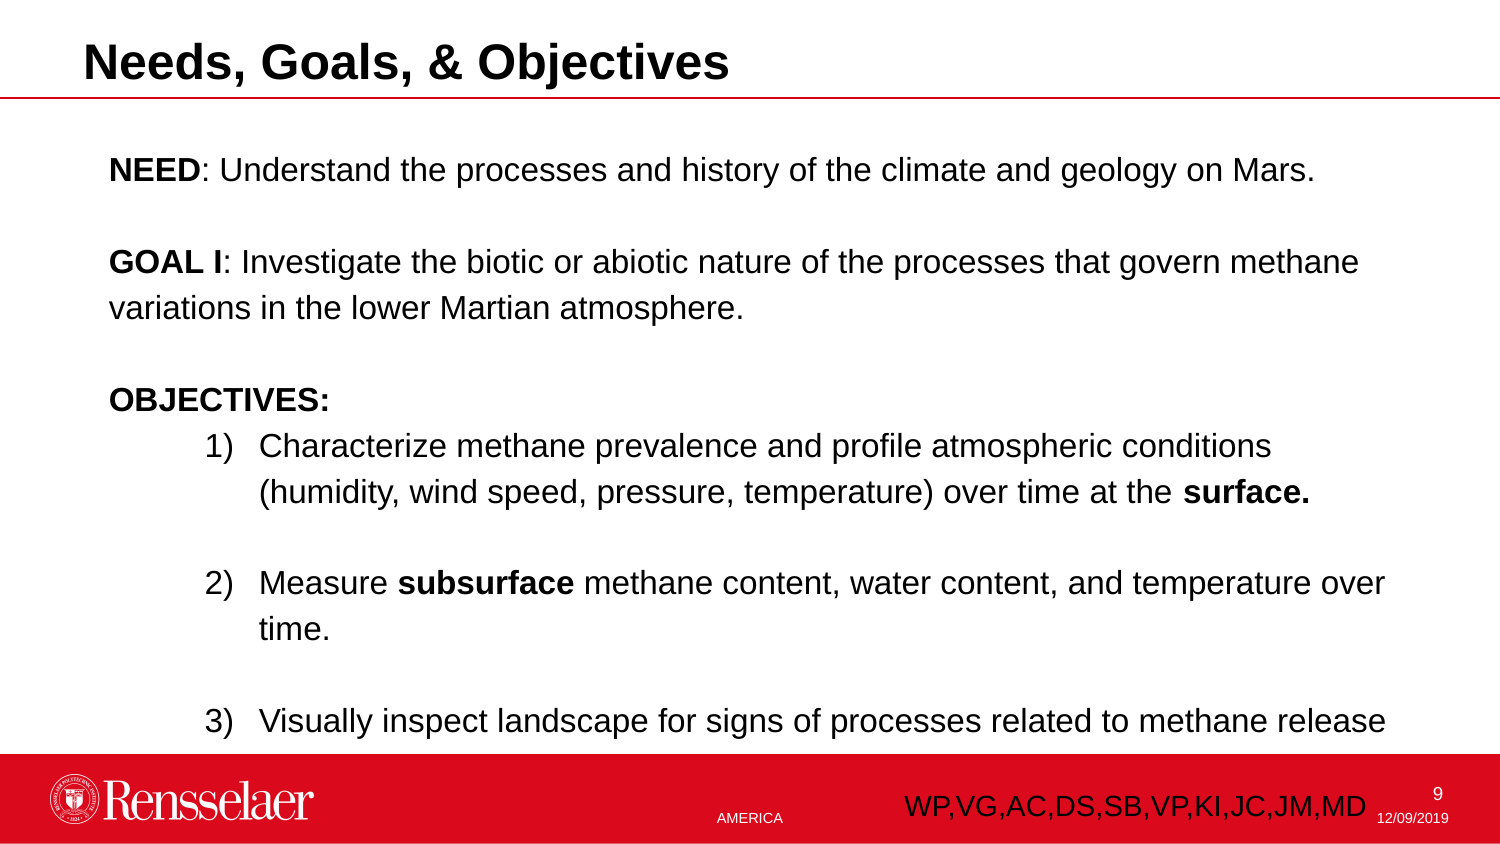

Needs, Goals, & Objectives
NEED: Understand the processes and history of the climate and geology on Mars.

GOAL I: Investigate the biotic or abiotic nature of the processes that govern methane variations in the lower Martian atmosphere.

OBJECTIVES:
Characterize methane prevalence and profile atmospheric conditions (humidity, wind speed, pressure, temperature) over time at the surface.

Measure subsurface methane content, water content, and temperature over time.

Visually inspect landscape for signs of processes related to methane release

WP,VG,AC,DS,SB,VP,KI,JC,JM,MD